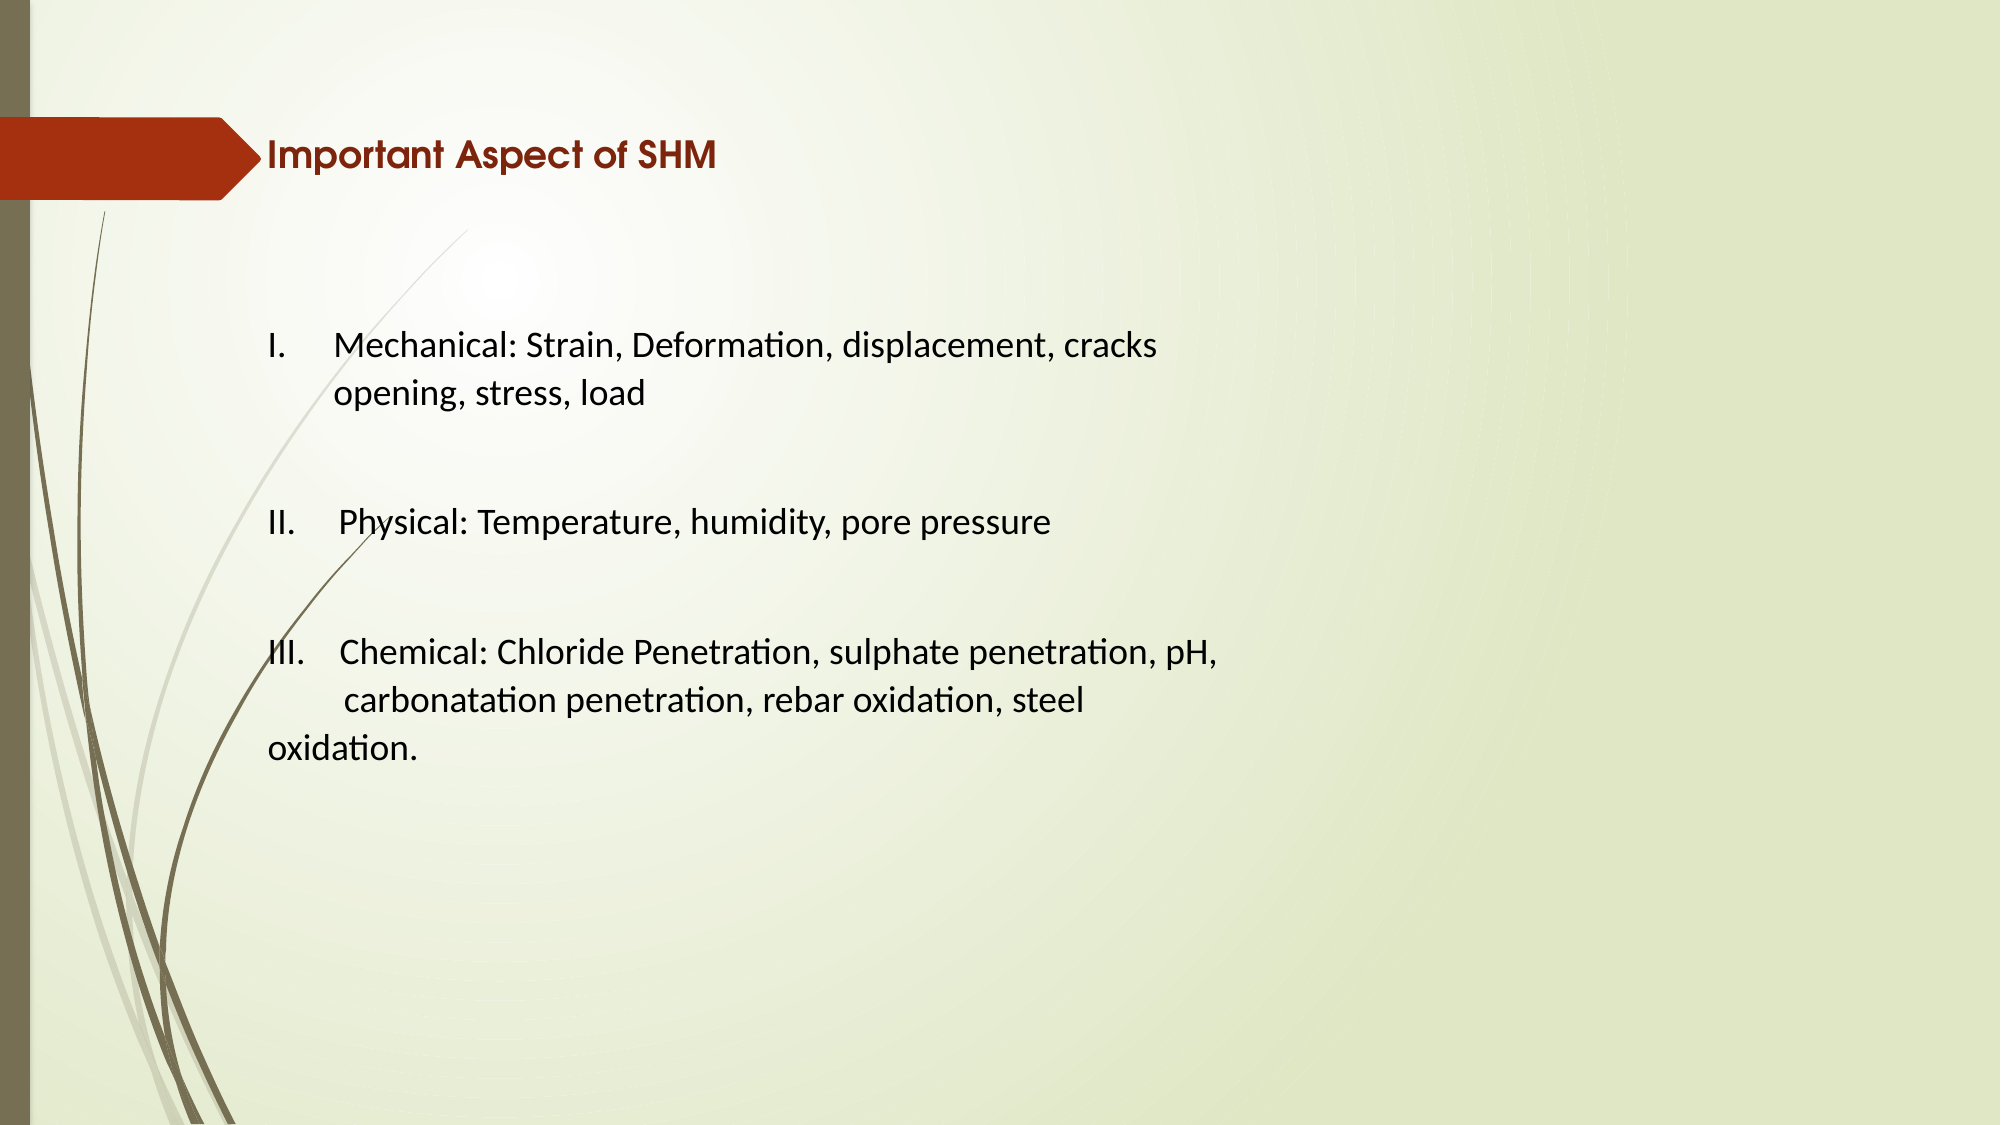

Important Aspect of SHM
Mechanical: Strain, Deformation, displacement, cracks opening, stress, load

II.     Physical: Temperature, humidity, pore pressure

III.    Chemical: Chloride Penetration, sulphate penetration, pH,          carbonatation penetration, rebar oxidation, steel oxidation.